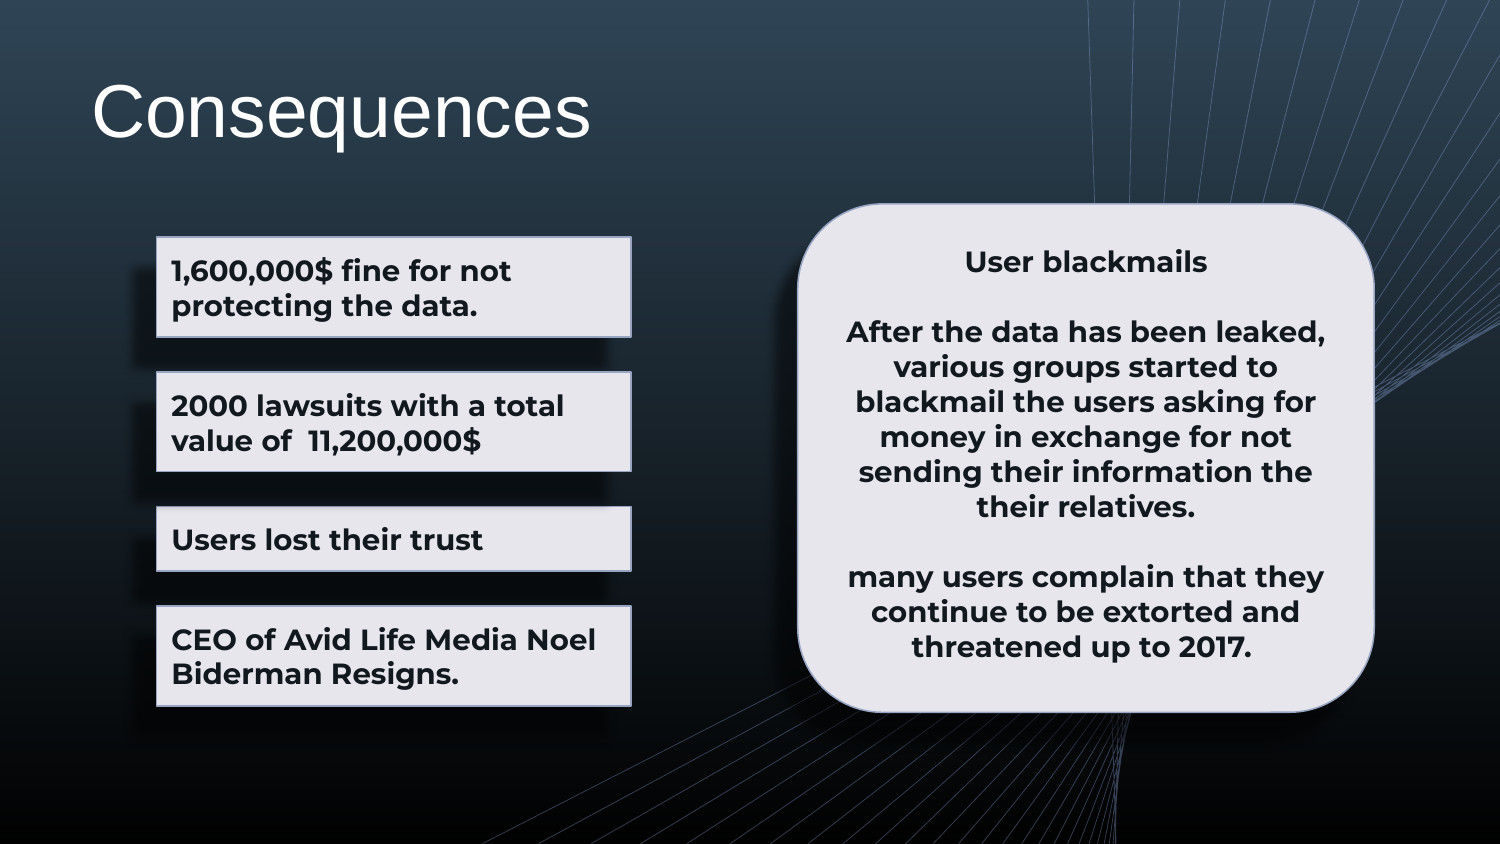

# Consequences

User blackmails

After the data has been leaked, various groups started to blackmail the users asking for money in exchange for not sending their information the their relatives.

many users complain that they continue to be extorted and threatened up to 2017.

1,600,000$ fine for not protecting the data.
2000 lawsuits with a total value of  11,200,000$
Users lost their trust
CEO of Avid Life Media Noel Biderman Resigns.